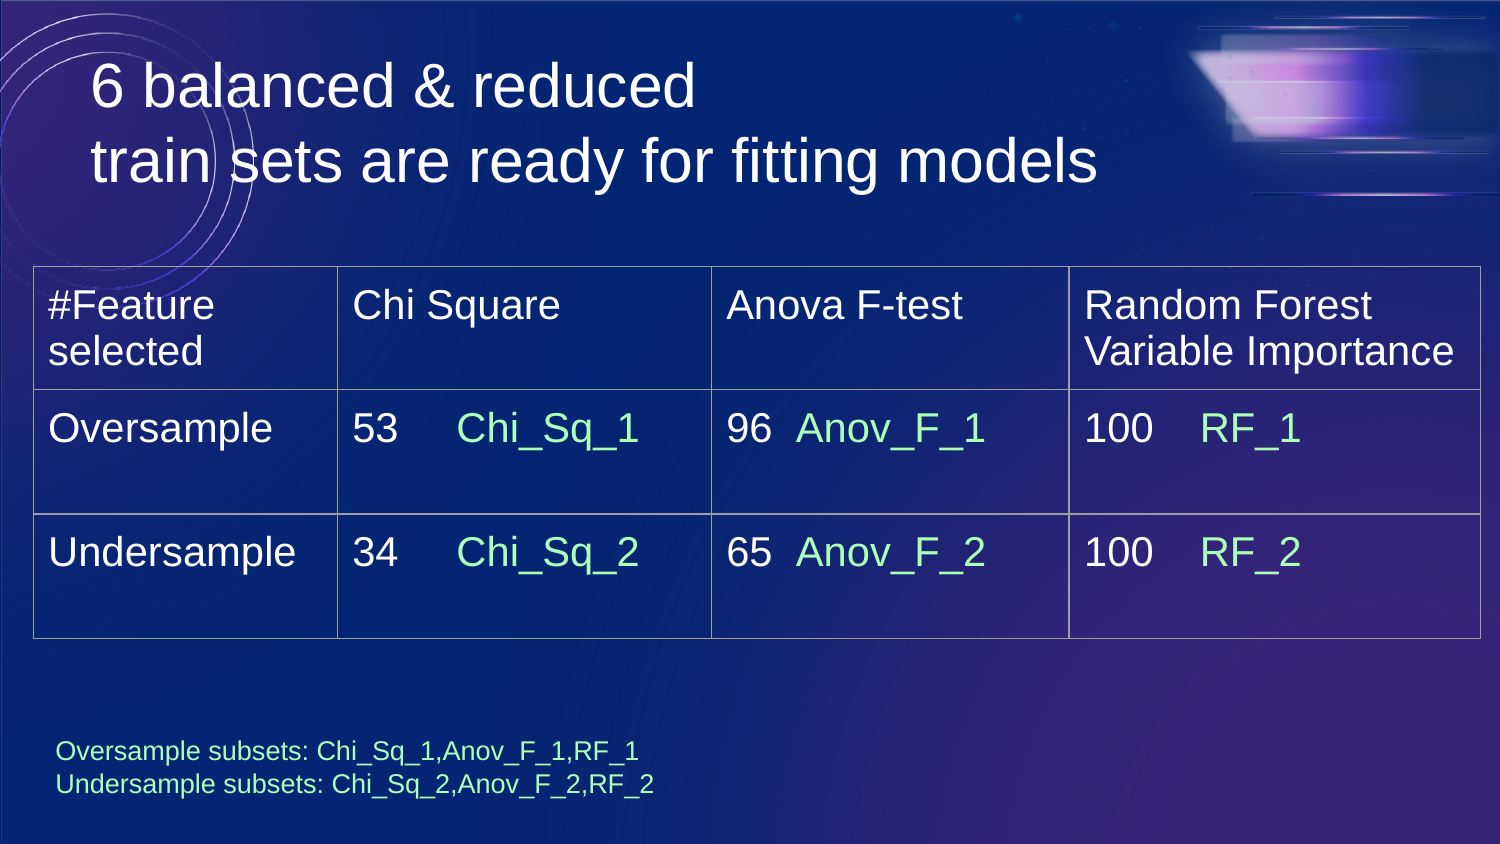

6 balanced & reduced
train sets are ready for fitting models
| #Feature selected | Chi Square | Anova F-test | Random Forest Variable Importance |
| --- | --- | --- | --- |
| Oversample | 53 Chi\_Sq\_1 | 96 Anov\_F\_1 | 100 RF\_1 |
| Undersample | 34 Chi\_Sq\_2 | 65 Anov\_F\_2 | 100 RF\_2 |
Oversample subsets: Chi_Sq_1,Anov_F_1,RF_1
Undersample subsets: Chi_Sq_2,Anov_F_2,RF_2